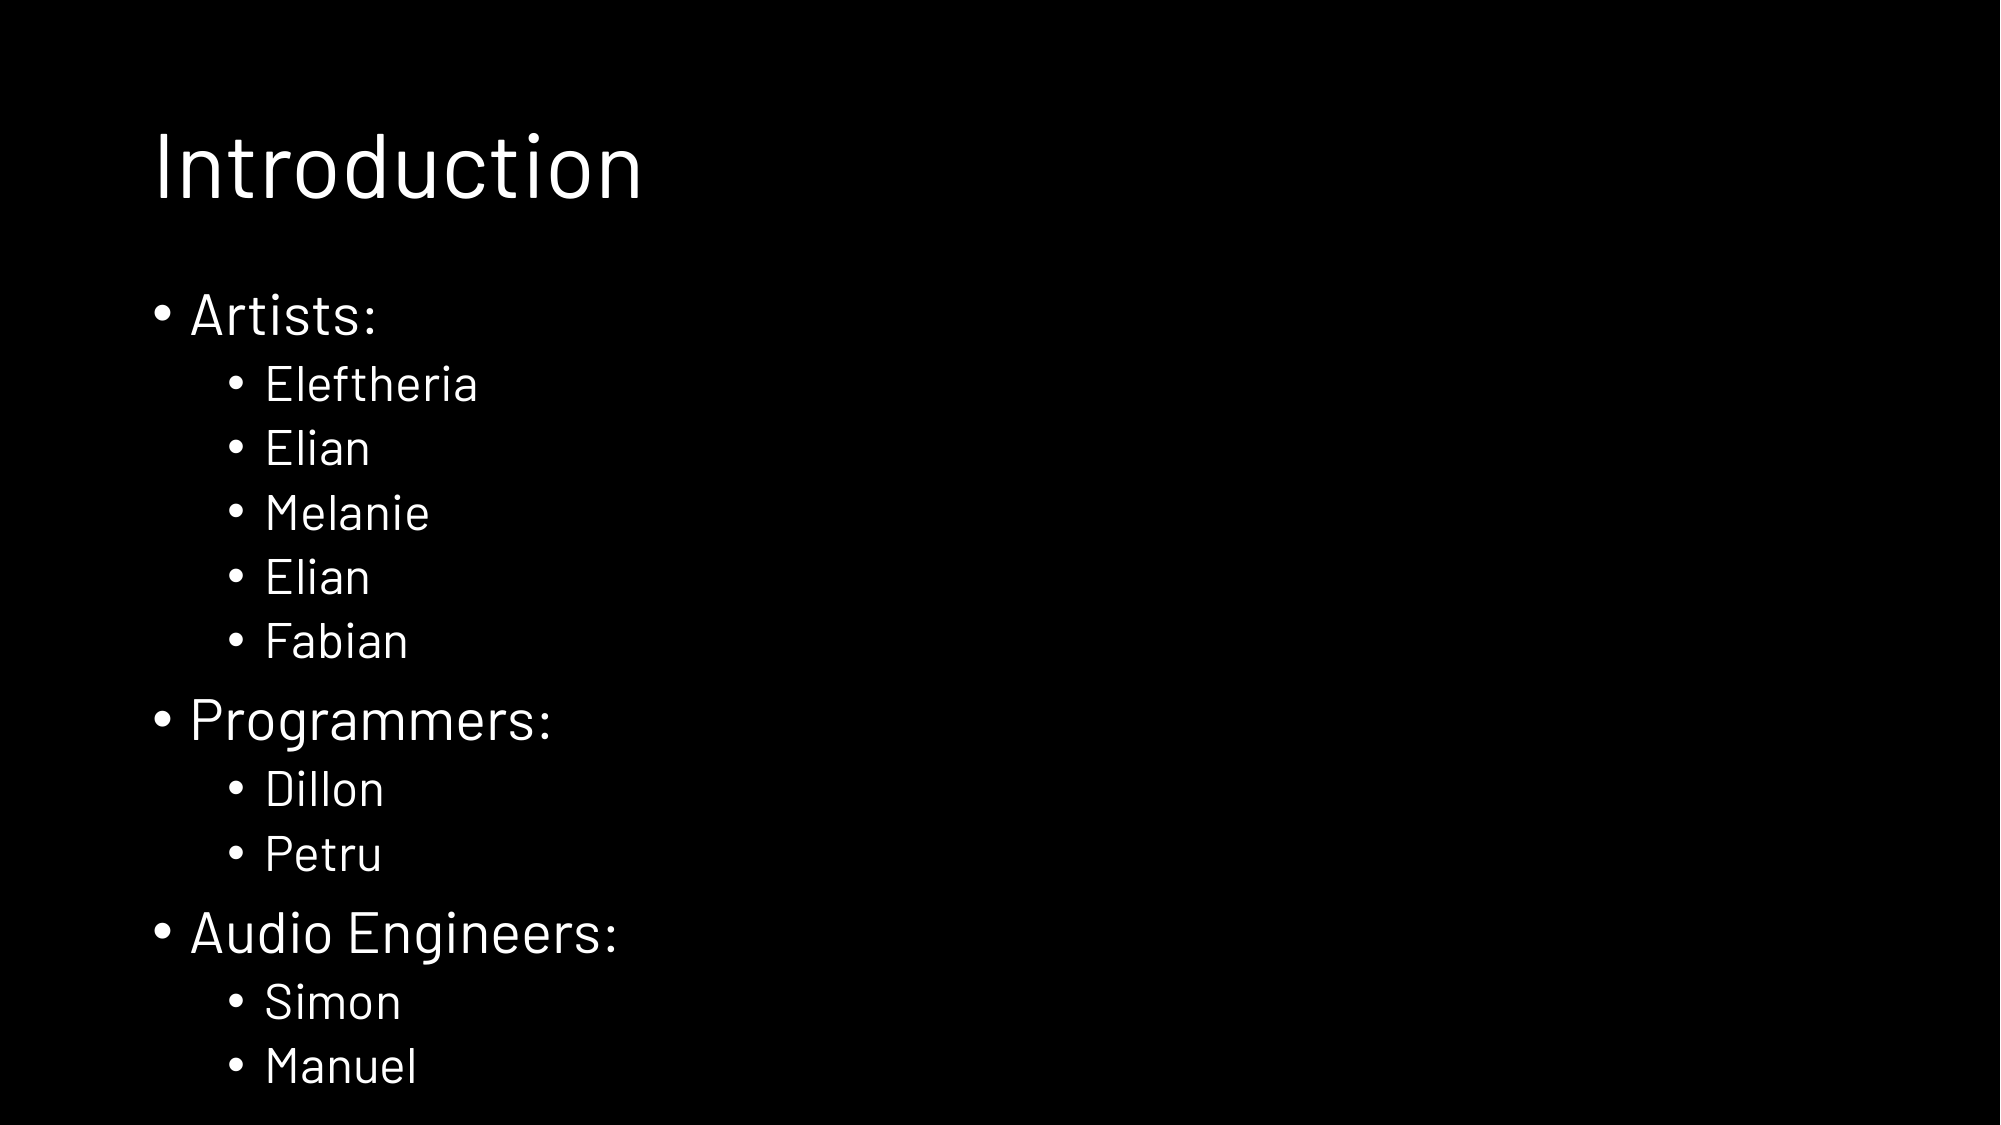

# Introduction
Artists:
Eleftheria
Elian
Melanie
Elian
Fabian
Programmers:
Dillon
Petru
Audio Engineers:
Simon
Manuel